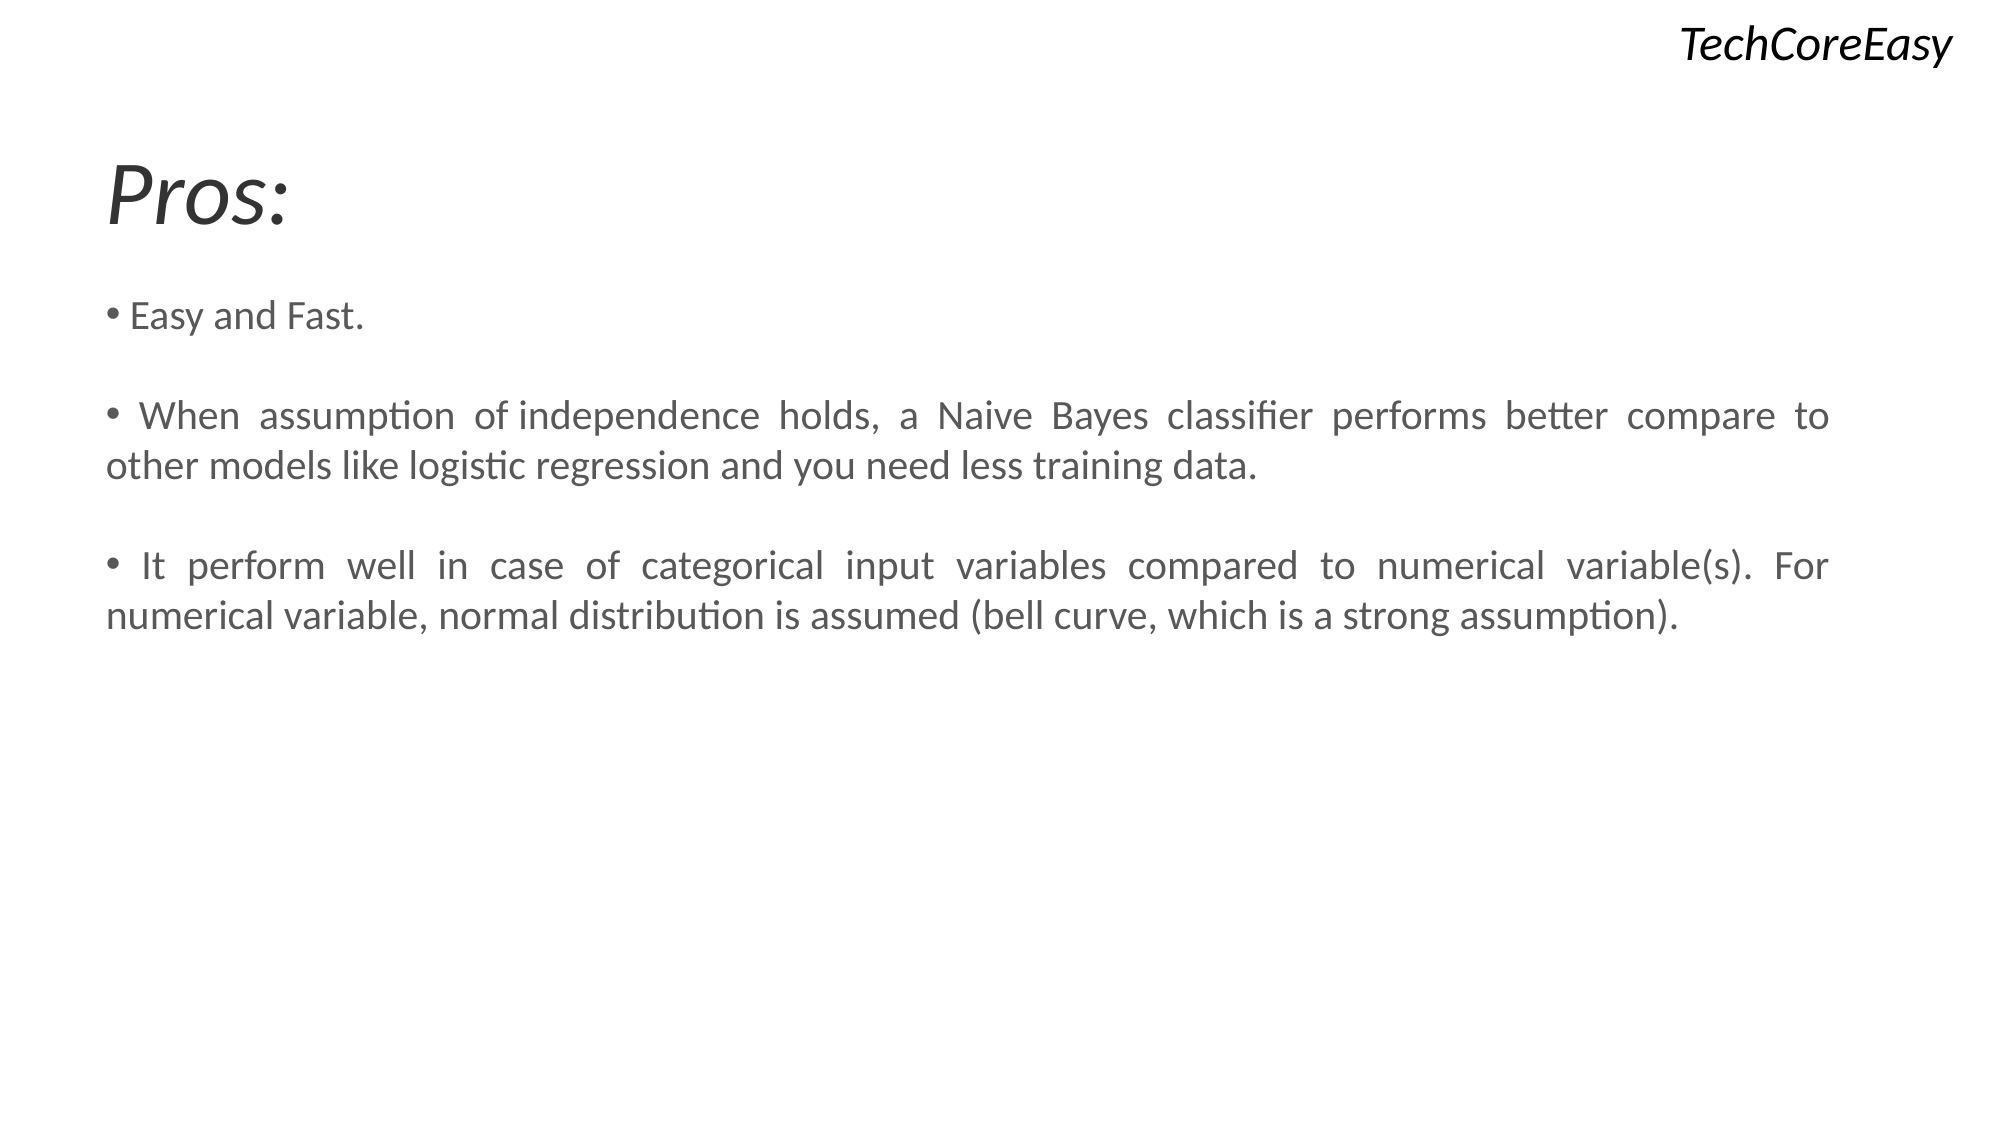

TechCoreEasy
Pros:

 Easy and Fast.

 When assumption of independence holds, a Naive Bayes classifier performs better compare to other models like logistic regression and you need less training data.

 It perform well in case of categorical input variables compared to numerical variable(s). For numerical variable, normal distribution is assumed (bell curve, which is a strong assumption).